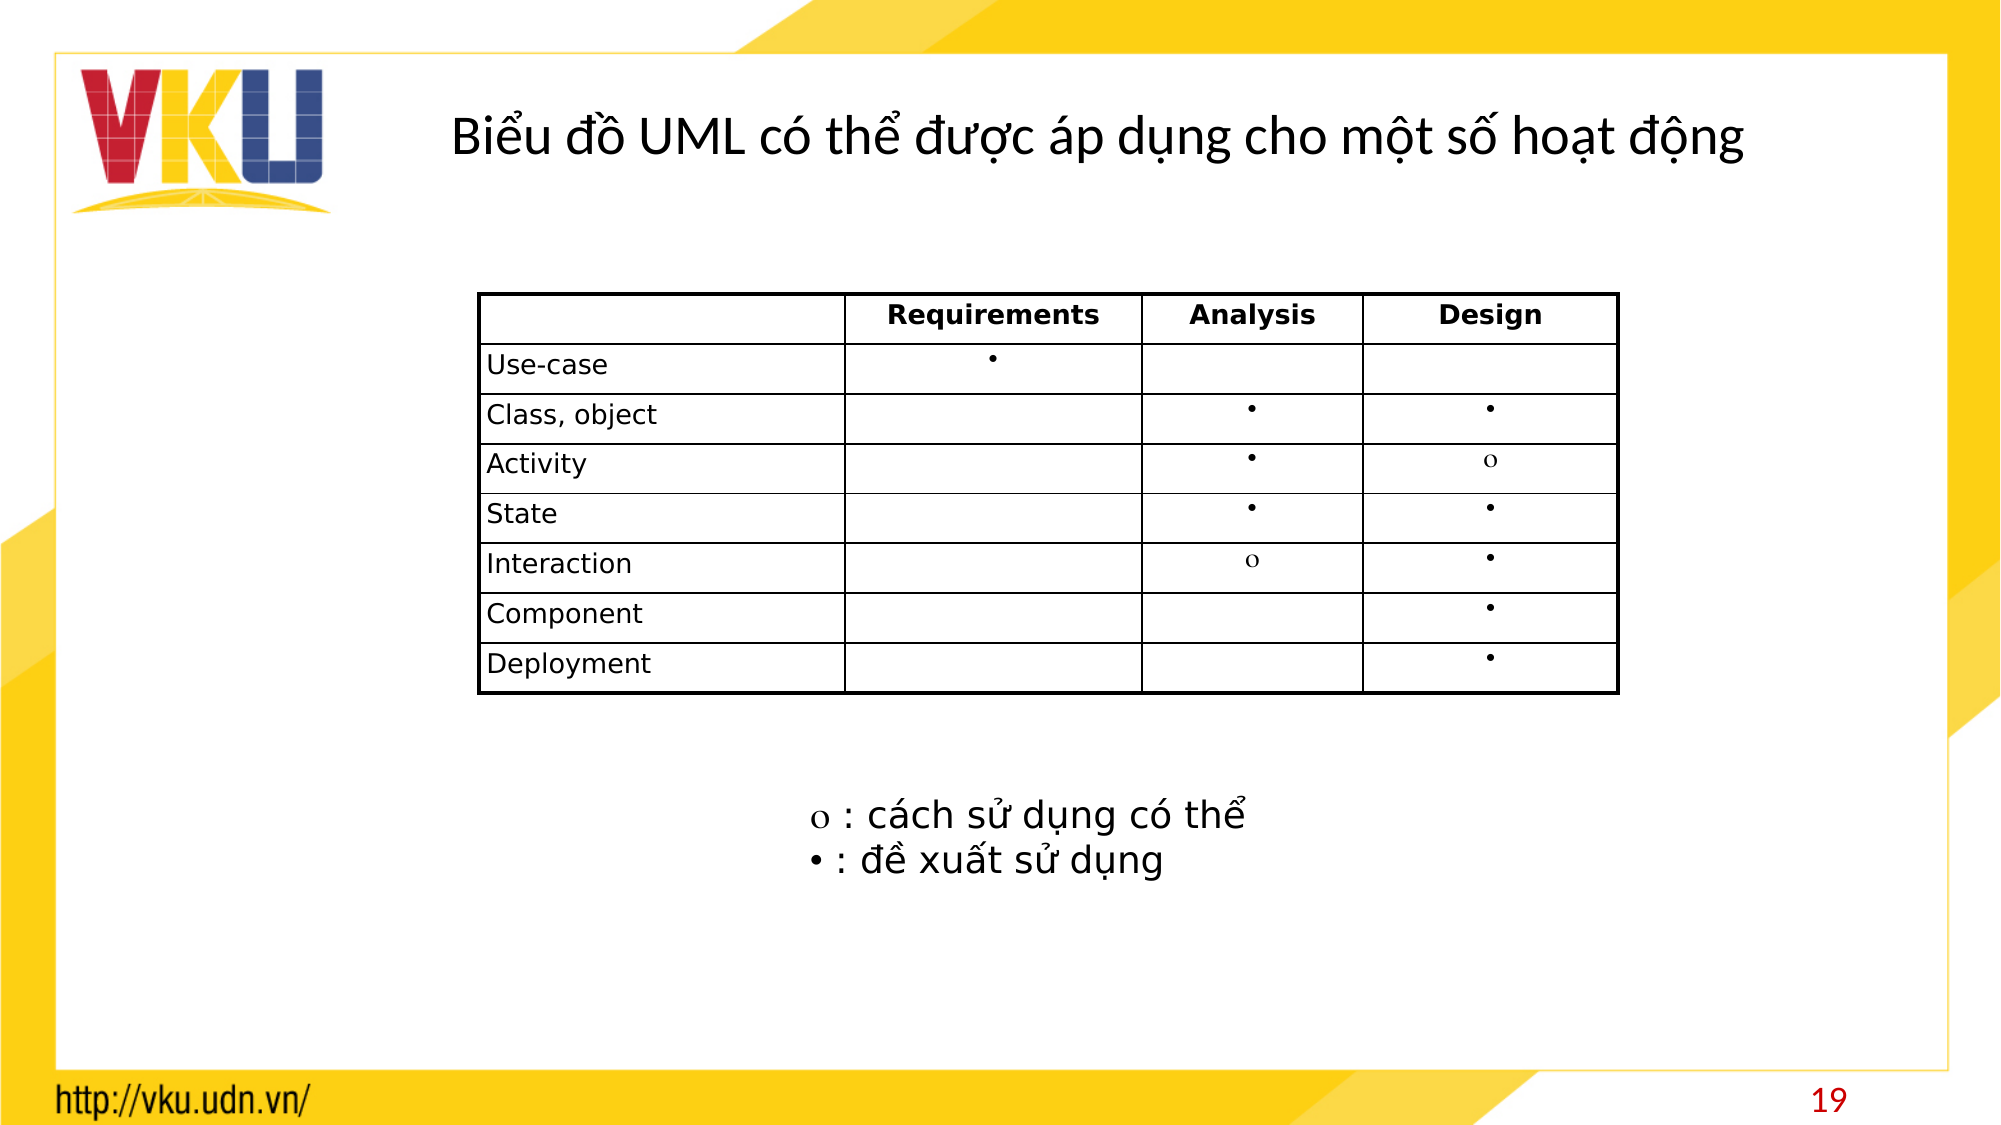

# Biểu đồ UML có thể được áp dụng cho một số hoạt động
|  | Requirements | Analysis | Design |
| --- | --- | --- | --- |
| Use-case | • |  |  |
| Class, object |  | • | • |
| Activity |  | • | ο |
| State |  | • | • |
| Interaction |  | ο | • |
| Component |  |  | • |
| Deployment |  |  | • |
ο : cách sử dụng có thể
• : đề xuất sử dụng
19